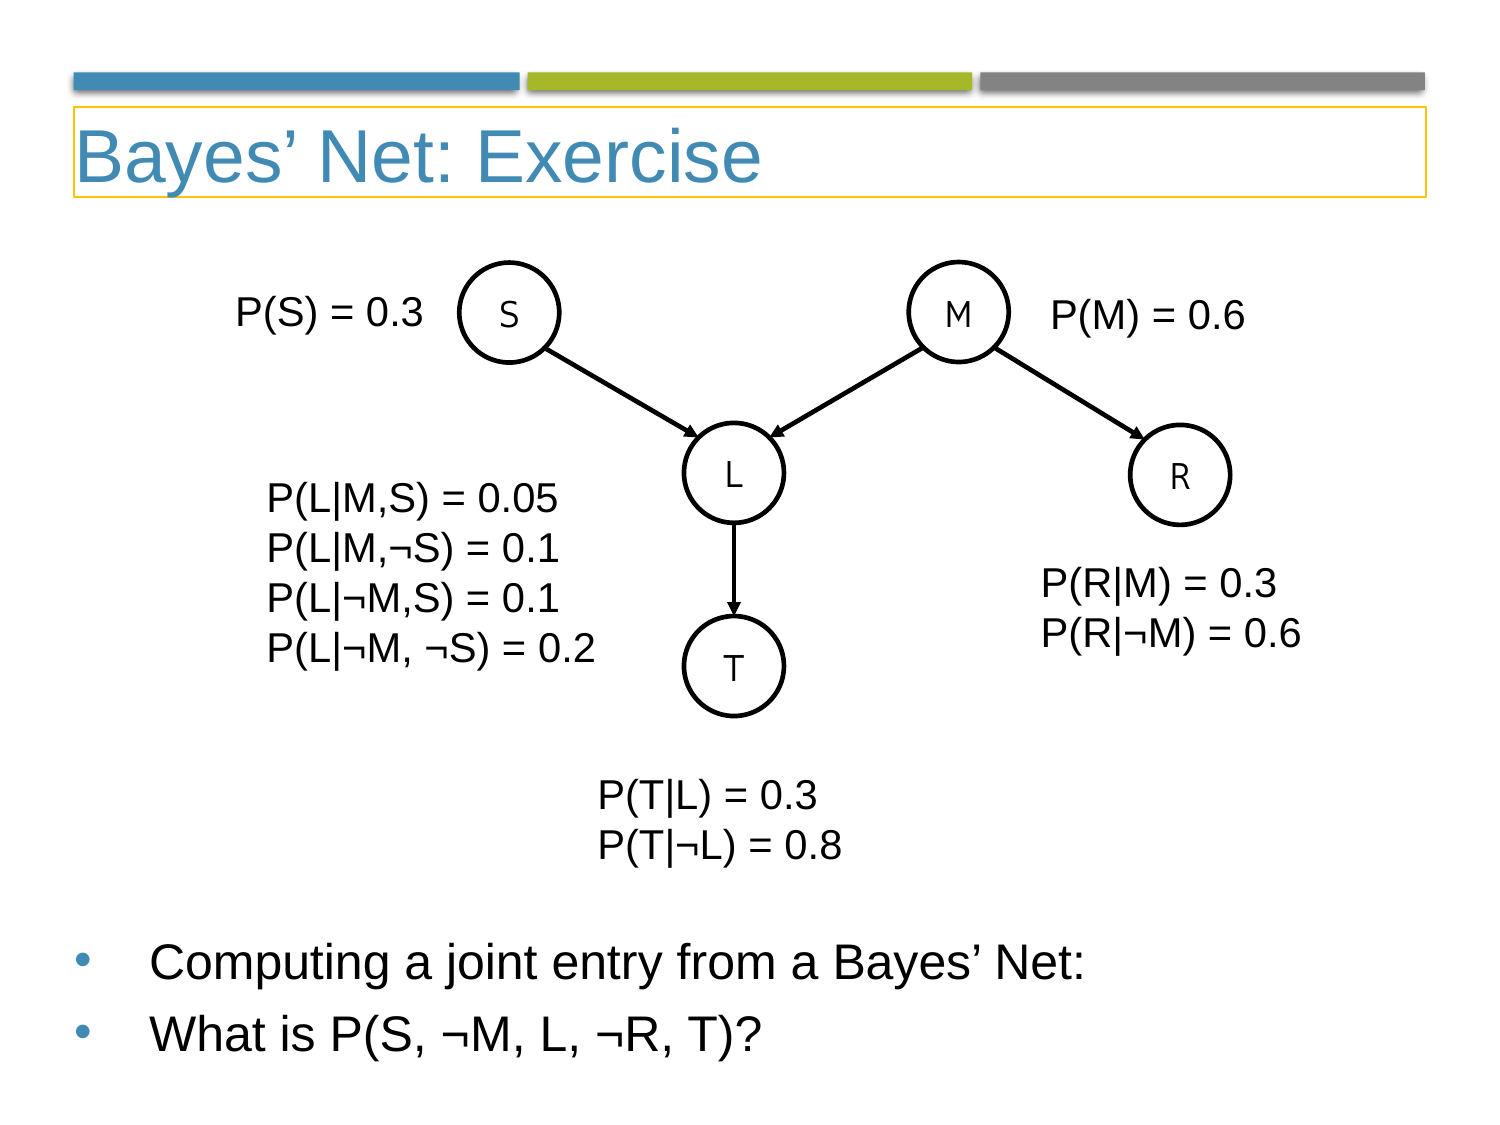

Bayes’ Net: Exercise
M
S
L
R
T
P(S) = 0.3
P(M) = 0.6
P(L|M,S) = 0.05
P(L|M,¬S) = 0.1
P(L|¬M,S) = 0.1
P(L|¬M, ¬S) = 0.2
P(R|M) = 0.3
P(R|¬M) = 0.6
P(T|L) = 0.3
P(T|¬L) = 0.8
Computing a joint entry from a Bayes’ Net:
What is P(S, ¬M, L, ¬R, T)?